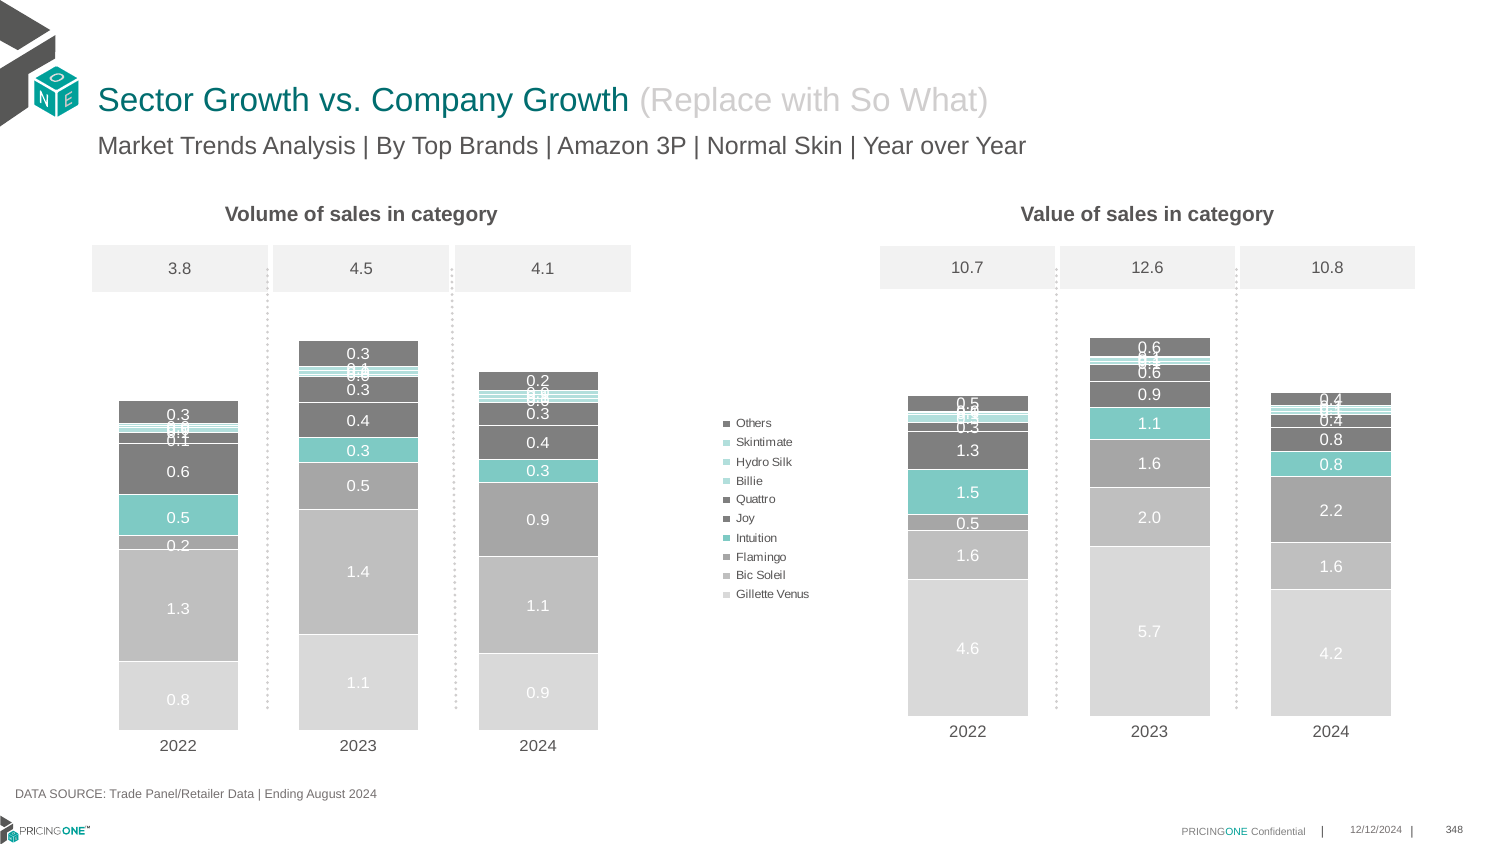

# Sector Growth vs. Company Growth (Replace with So What)
Market Trends Analysis | By Top Brands | Amazon 3P | Normal Skin | Year over Year
| Value of sales in category |  |  |
| --- | --- | --- |
| 10.7 | 12.6 | 10.8 |
| Volume of sales in category |  |  |
| --- | --- | --- |
| 3.8 | 4.5 | 4.1 |

### Chart

| Category | Gillette Venus | Bic Soleil | Flamingo | Intuition | Joy | Quattro | Billie | Hydro Silk | Skintimate | Others |
|---|---|---|---|---|---|---|---|---|---|---|
| 2022 | 4.550209 | 1.63841 | 0.549635 | 1.507731 | 1.26321 | 0.314875 | 0.256551 | 0.080274 | 0.037408 | 0.532879 |
| 2023 | 5.654268 | 2.001152 | 1.578926 | 1.075912 | 0.886415 | 0.574821 | 0.073384 | 0.128919 | 0.058367 | 0.61262 |
| 2024 | 4.219751 | 1.573121 | 2.210269 | 0.838426 | 0.821049 | 0.434576 | 0.092858 | 0.135152 | 0.063927 | 0.418014 |

### Chart

| Category | Gillette Venus | Bic Soleil | Flamingo | Intuition | Joy | Quattro | Billie | Hydro Silk | Skintimate | Others |
|---|---|---|---|---|---|---|---|---|---|---|
| 2022 | 0.798399 | 1.292625 | 0.158679 | 0.472637 | 0.594442 | 0.125563 | 0.053956 | 0.028683 | 0.022726 | 0.254888 |
| 2023 | 1.114102 | 1.437076 | 0.542039 | 0.283761 | 0.408345 | 0.298 | 0.020195 | 0.048989 | 0.051645 | 0.289398 |
| 2024 | 0.885269 | 1.123749 | 0.858809 | 0.259448 | 0.395362 | 0.263126 | 0.039125 | 0.051575 | 0.047319 | 0.22153 |
DATA SOURCE: Trade Panel/Retailer Data | Ending August 2024

12/12/2024
348